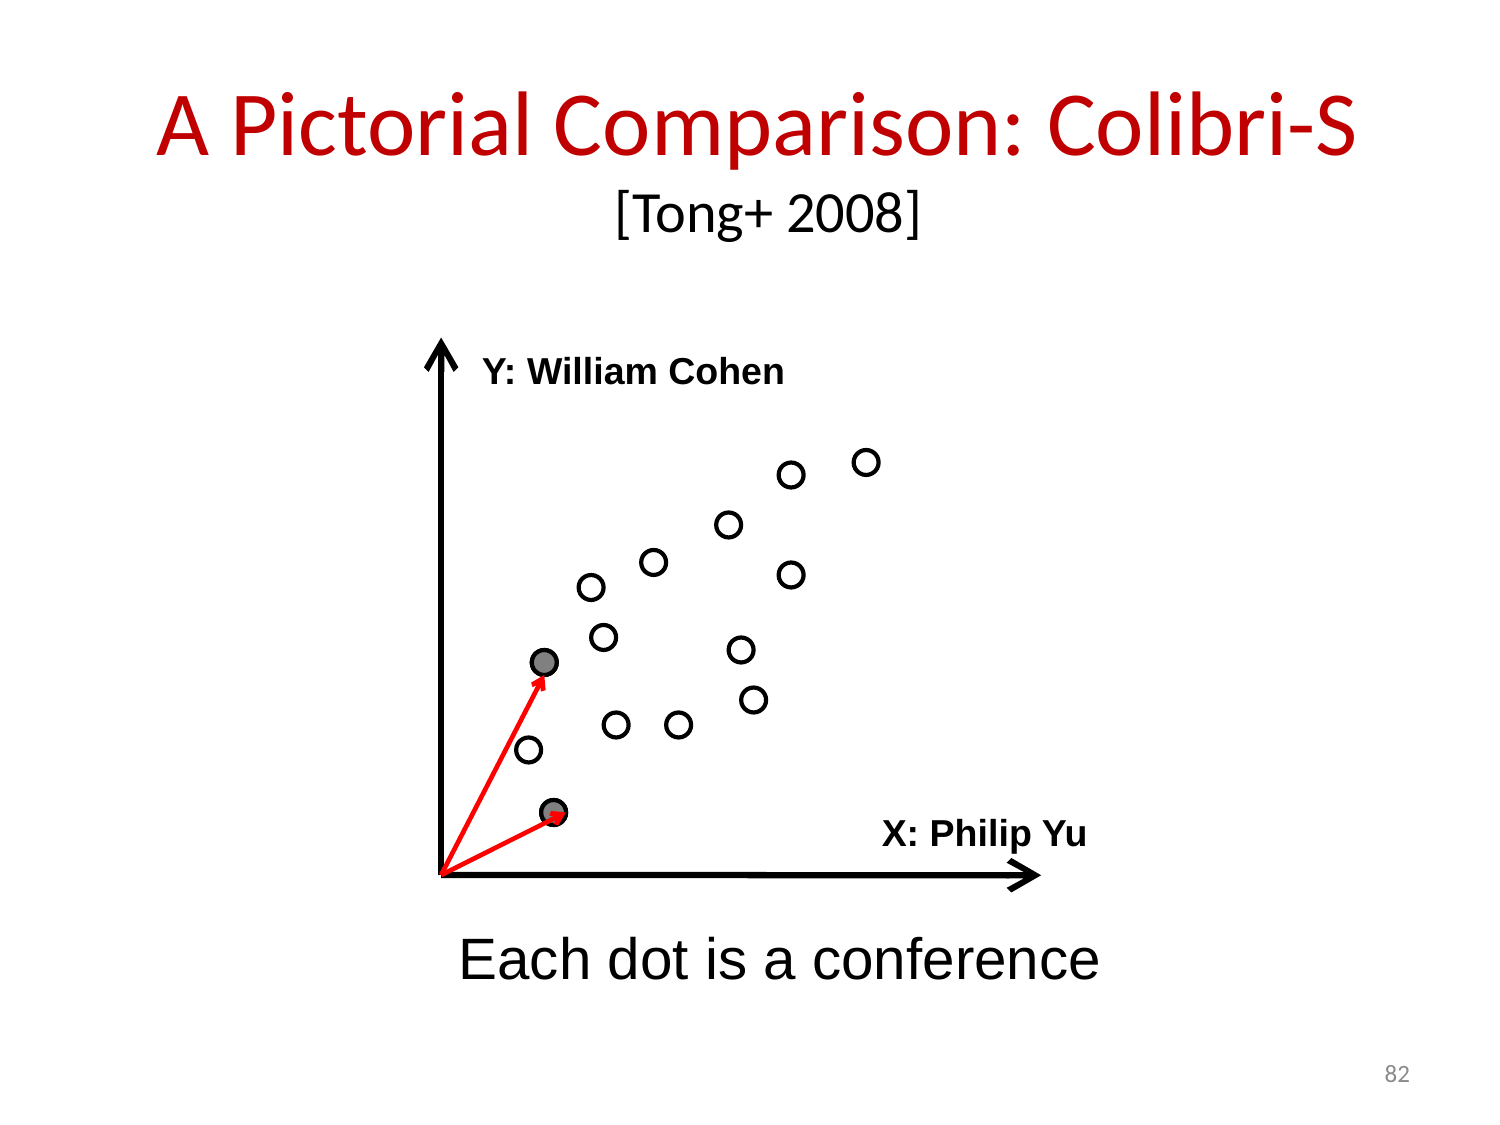

# A Pictorial Comparison: Colibri-S [Tong+ 2008]
Y: William Cohen

X: Philip Yu
Each dot is a conference
82